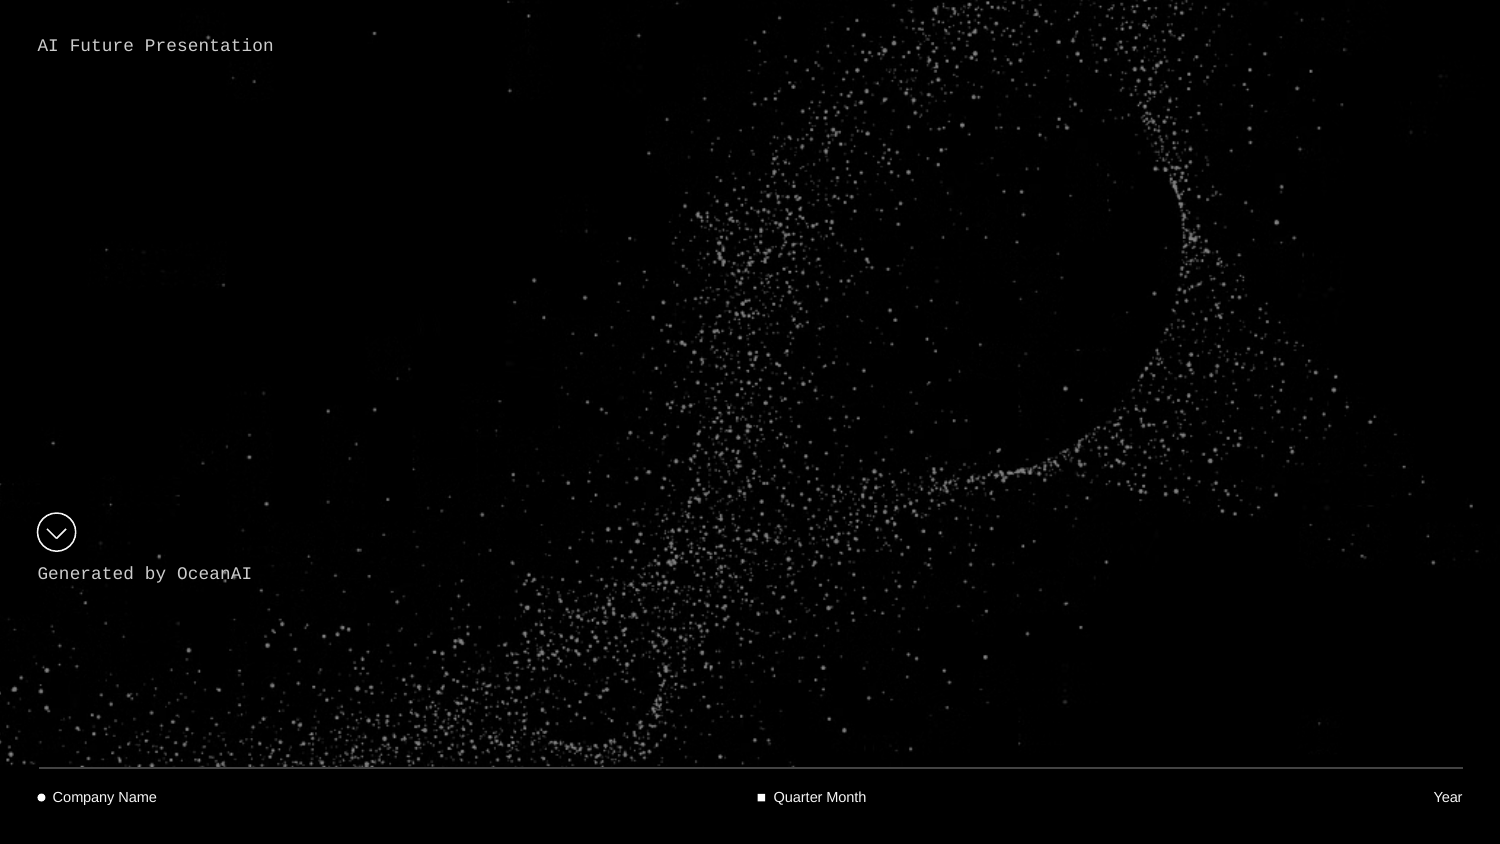

# AI Future Presentation

Generated by OceanAI

Company Name
Quarter Month
Year